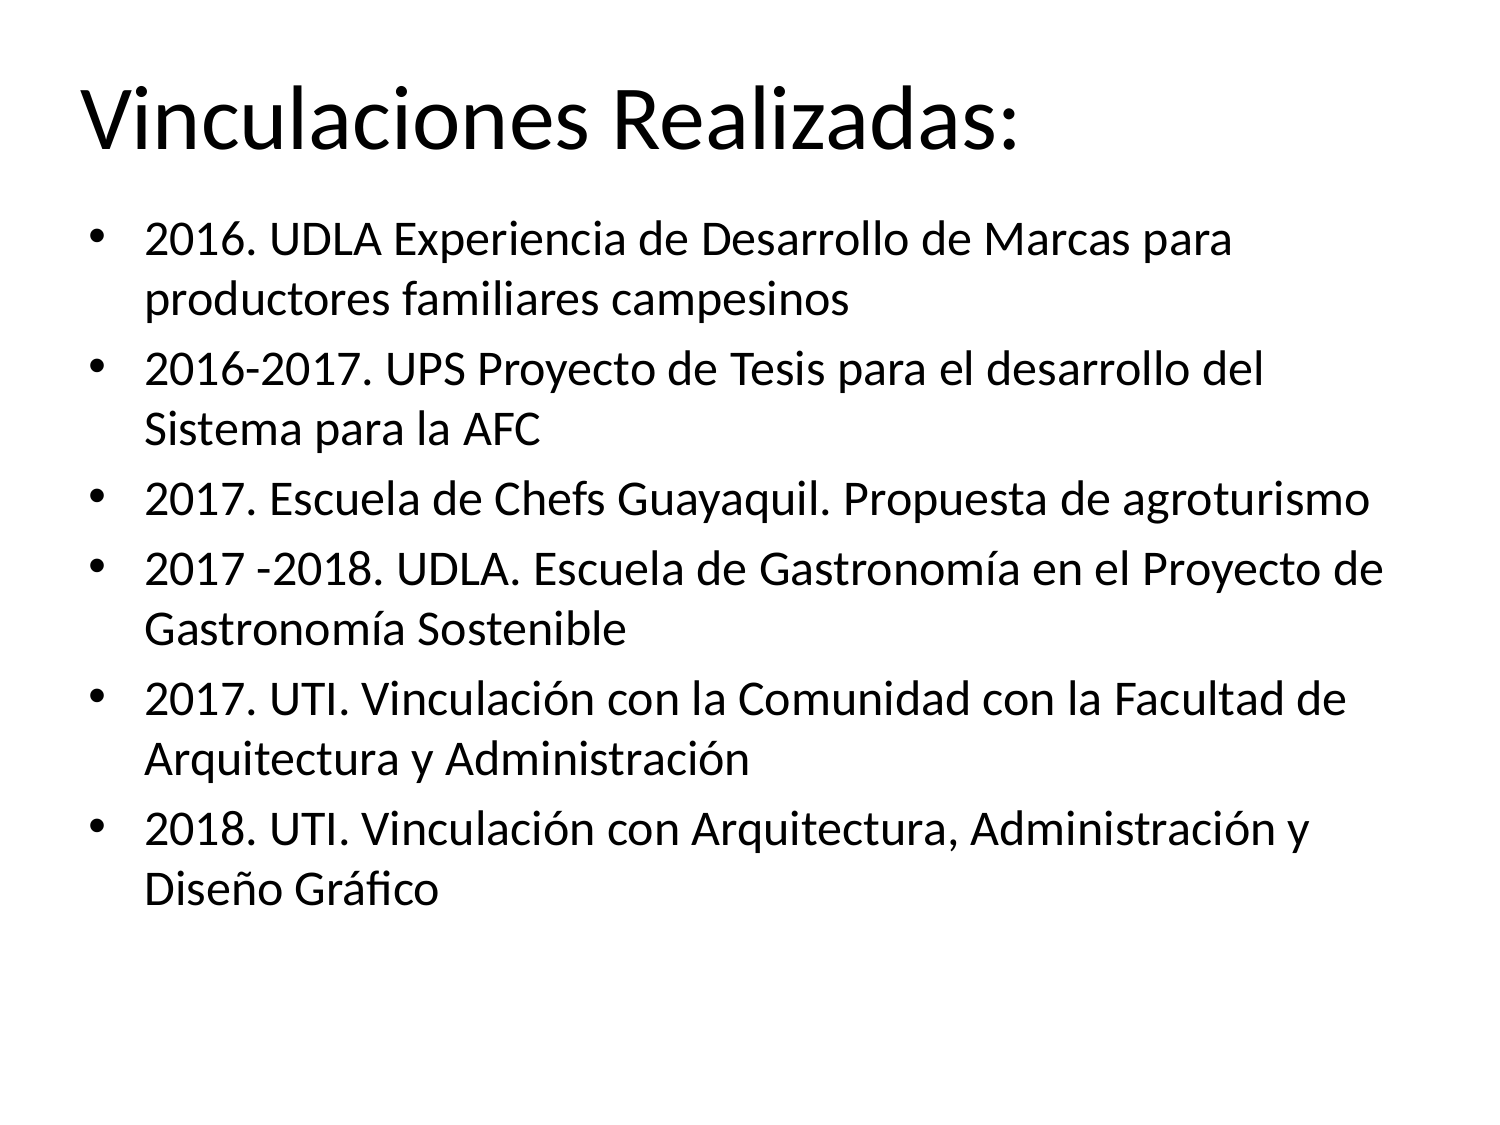

# Vinculaciones Realizadas:
2016. UDLA Experiencia de Desarrollo de Marcas para productores familiares campesinos
2016-2017. UPS Proyecto de Tesis para el desarrollo del Sistema para la AFC
2017. Escuela de Chefs Guayaquil. Propuesta de agroturismo
2017 -2018. UDLA. Escuela de Gastronomía en el Proyecto de Gastronomía Sostenible
2017. UTI. Vinculación con la Comunidad con la Facultad de Arquitectura y Administración
2018. UTI. Vinculación con Arquitectura, Administración y Diseño Gráfico